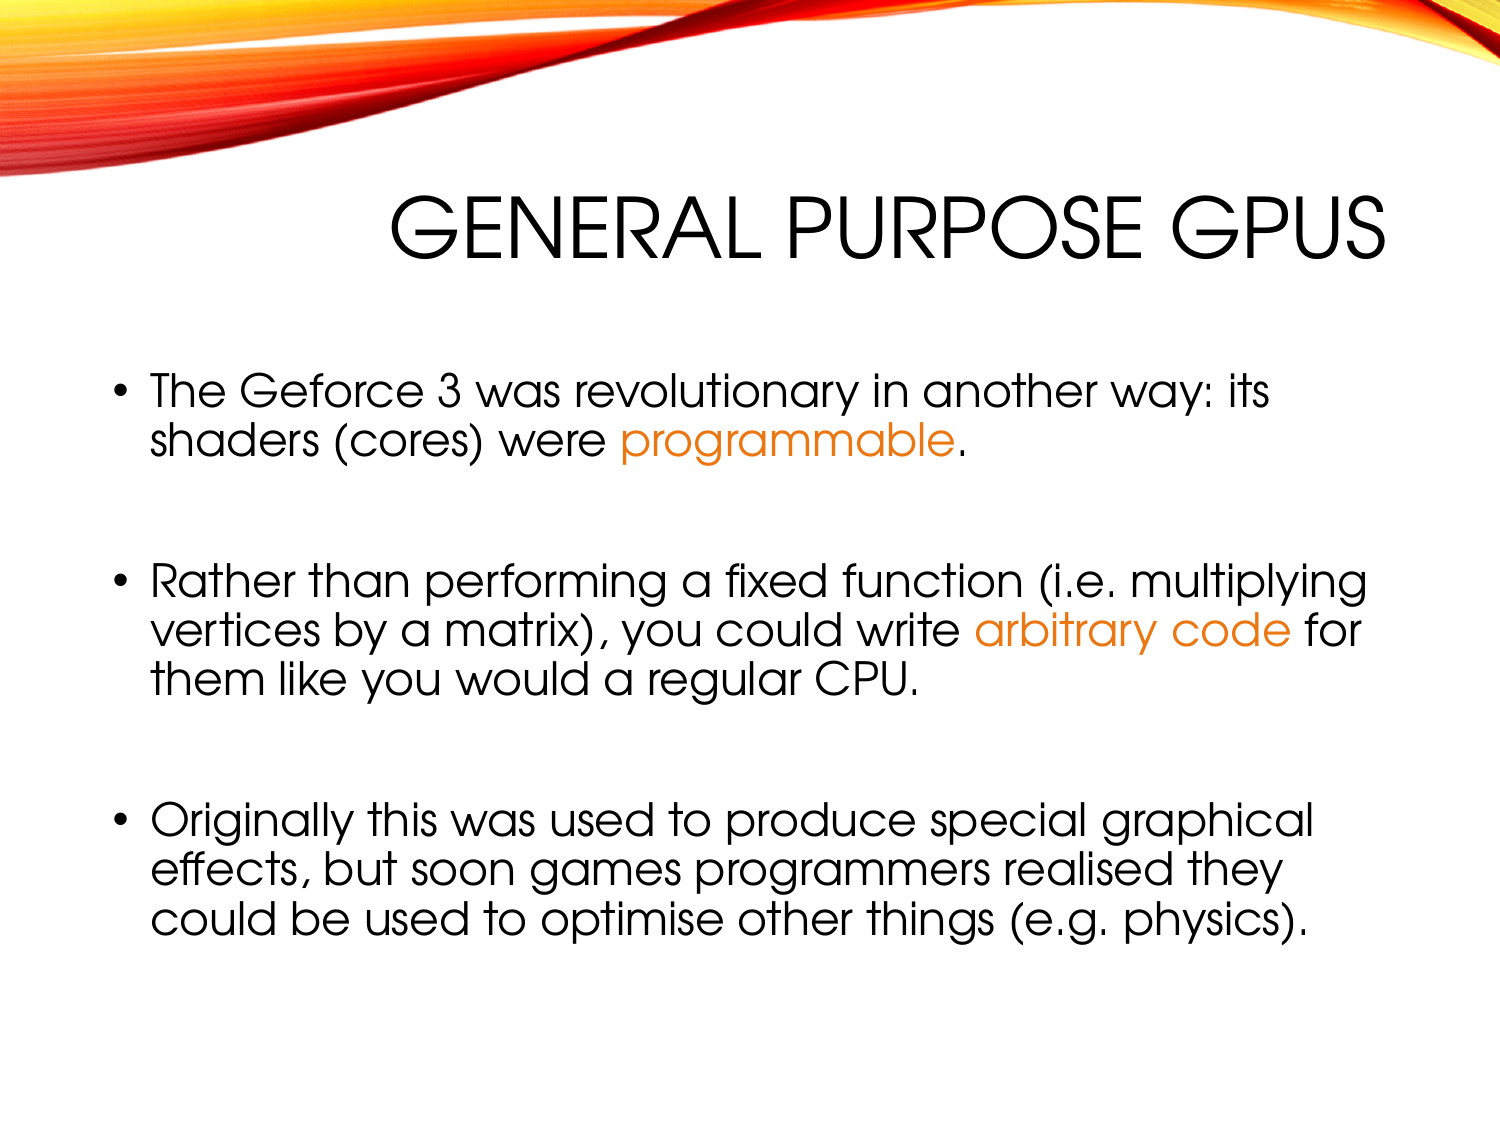

# General purpose GPUs
The Geforce 3 was revolutionary in another way: its shaders (cores) were programmable.

Rather than performing a fixed function (i.e. multiplying vertices by a matrix), you could write arbitrary code for them like you would a regular CPU.

Originally this was used to produce special graphical effects, but soon games programmers realised they could be used to optimise other things (e.g. physics).